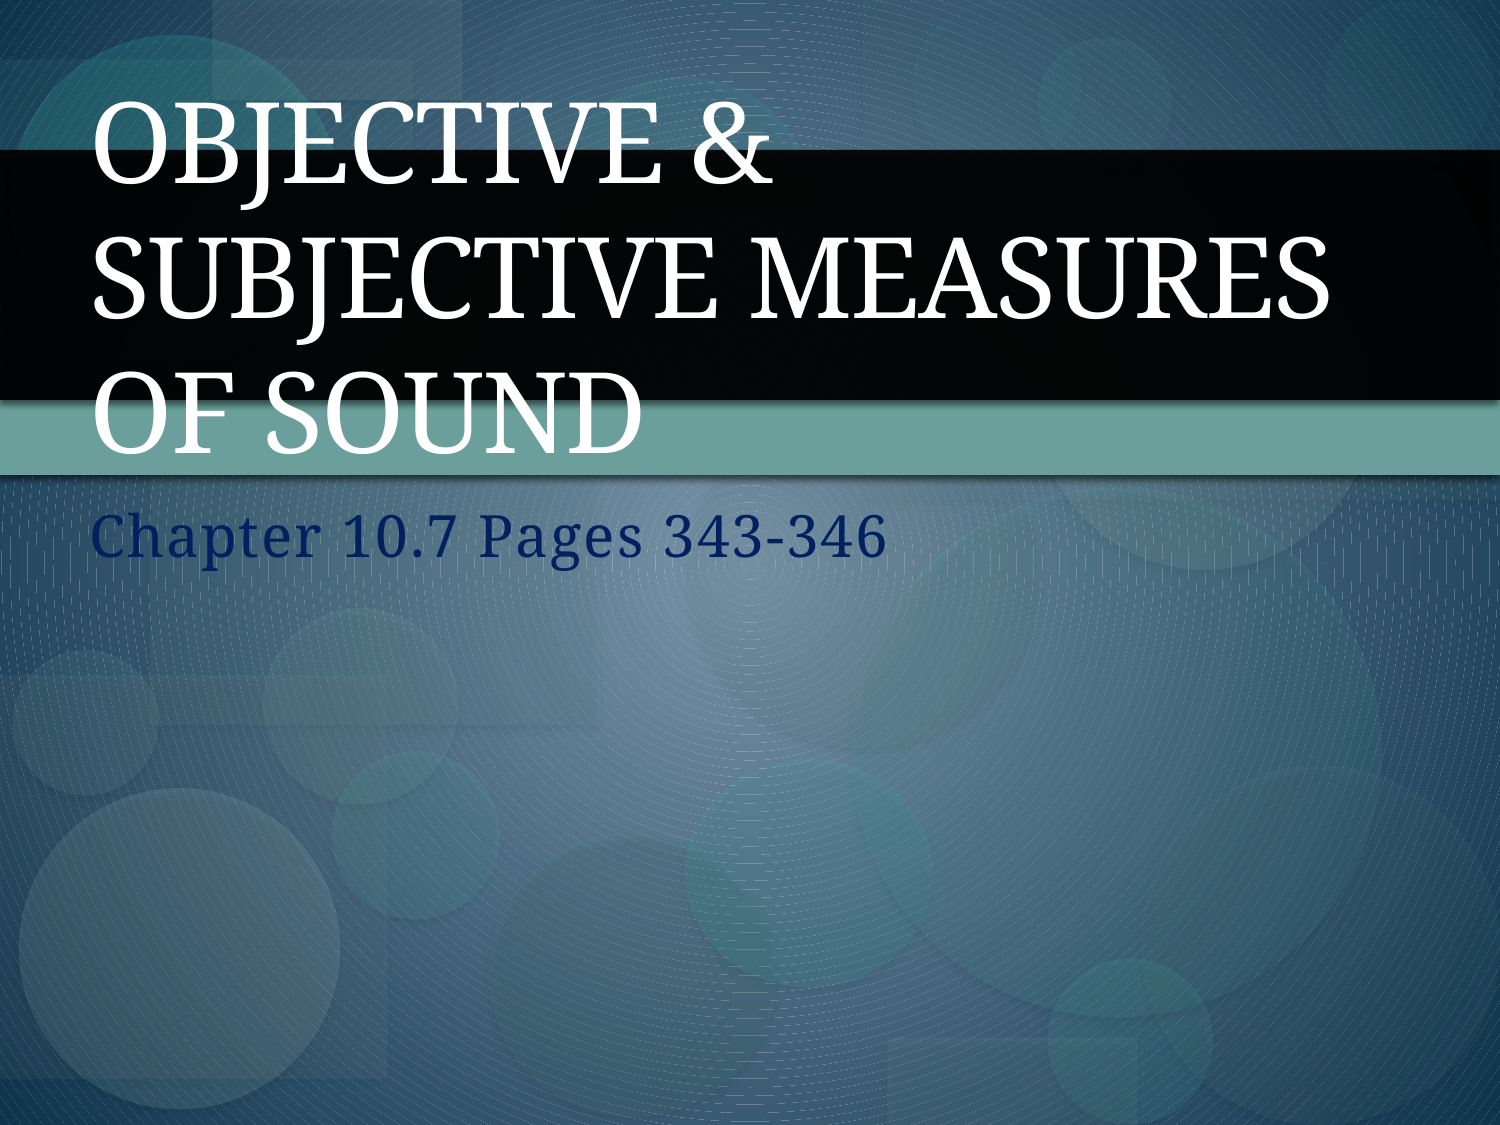

# Objective & Subjective Measures of Sound
Chapter 10.7 Pages 343-346